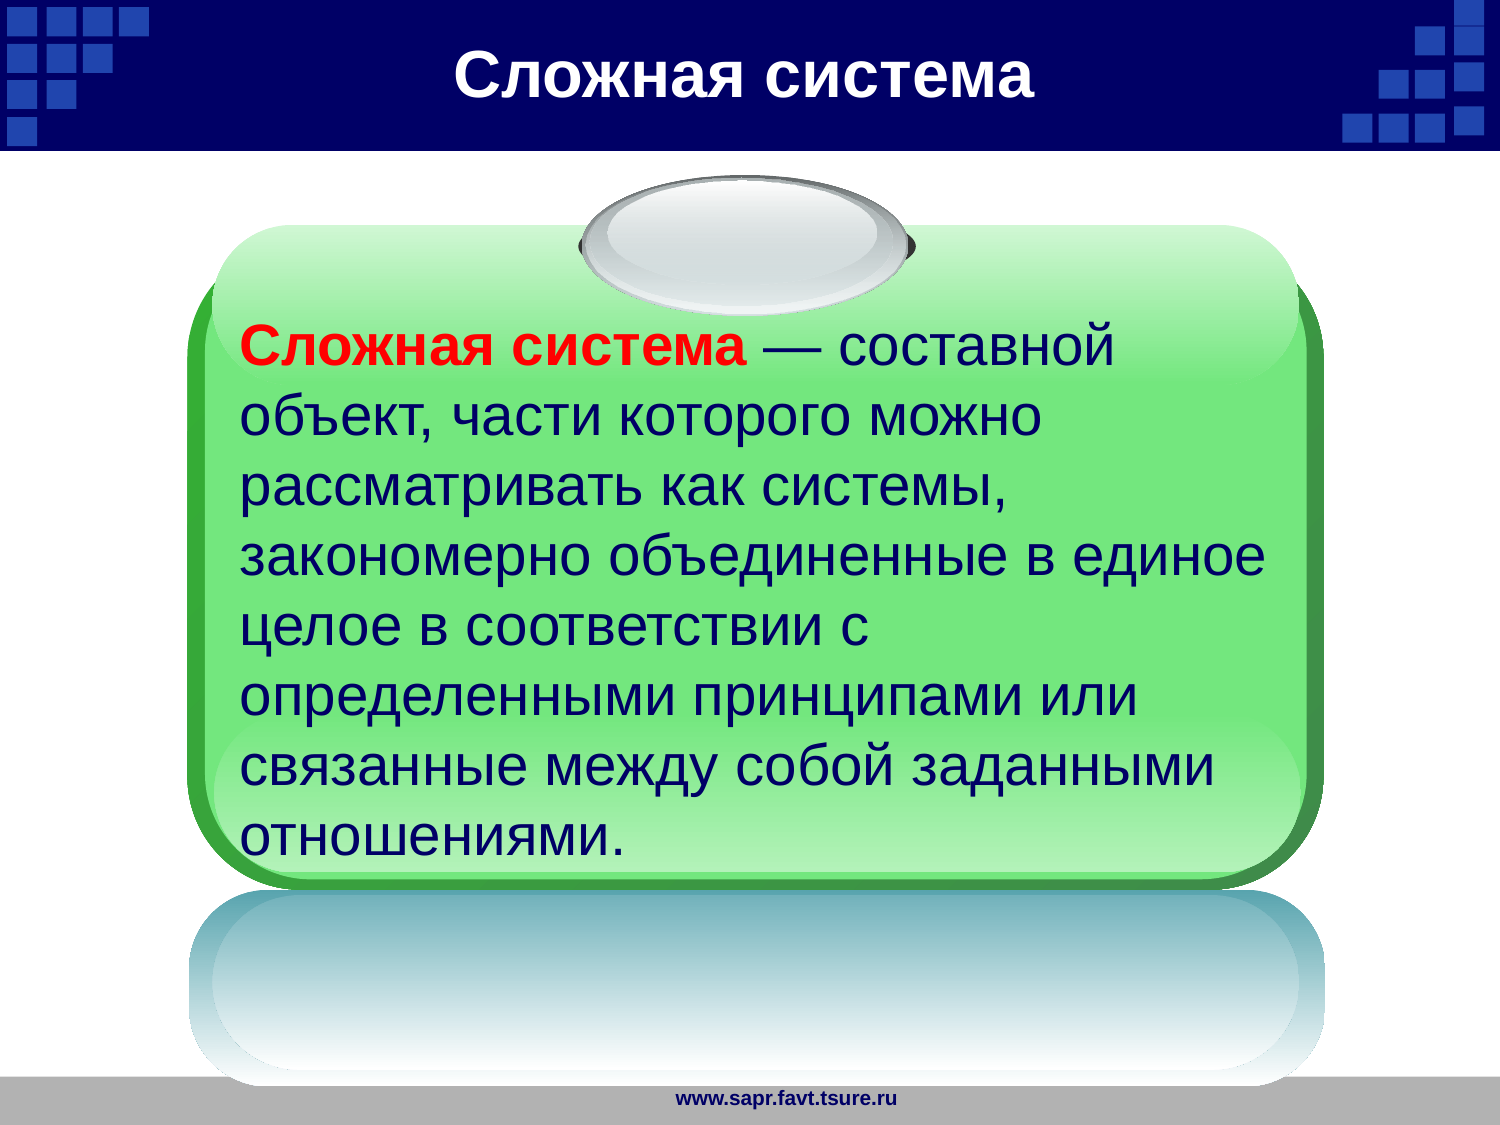

Сложная система

Сложная система — составной объект, части которого можно рассматривать как системы, закономерно объединенные в единое целое в соответствии с определенными принципами или связанные между собой заданными отношениями.

www.sapr.favt.tsure.ru